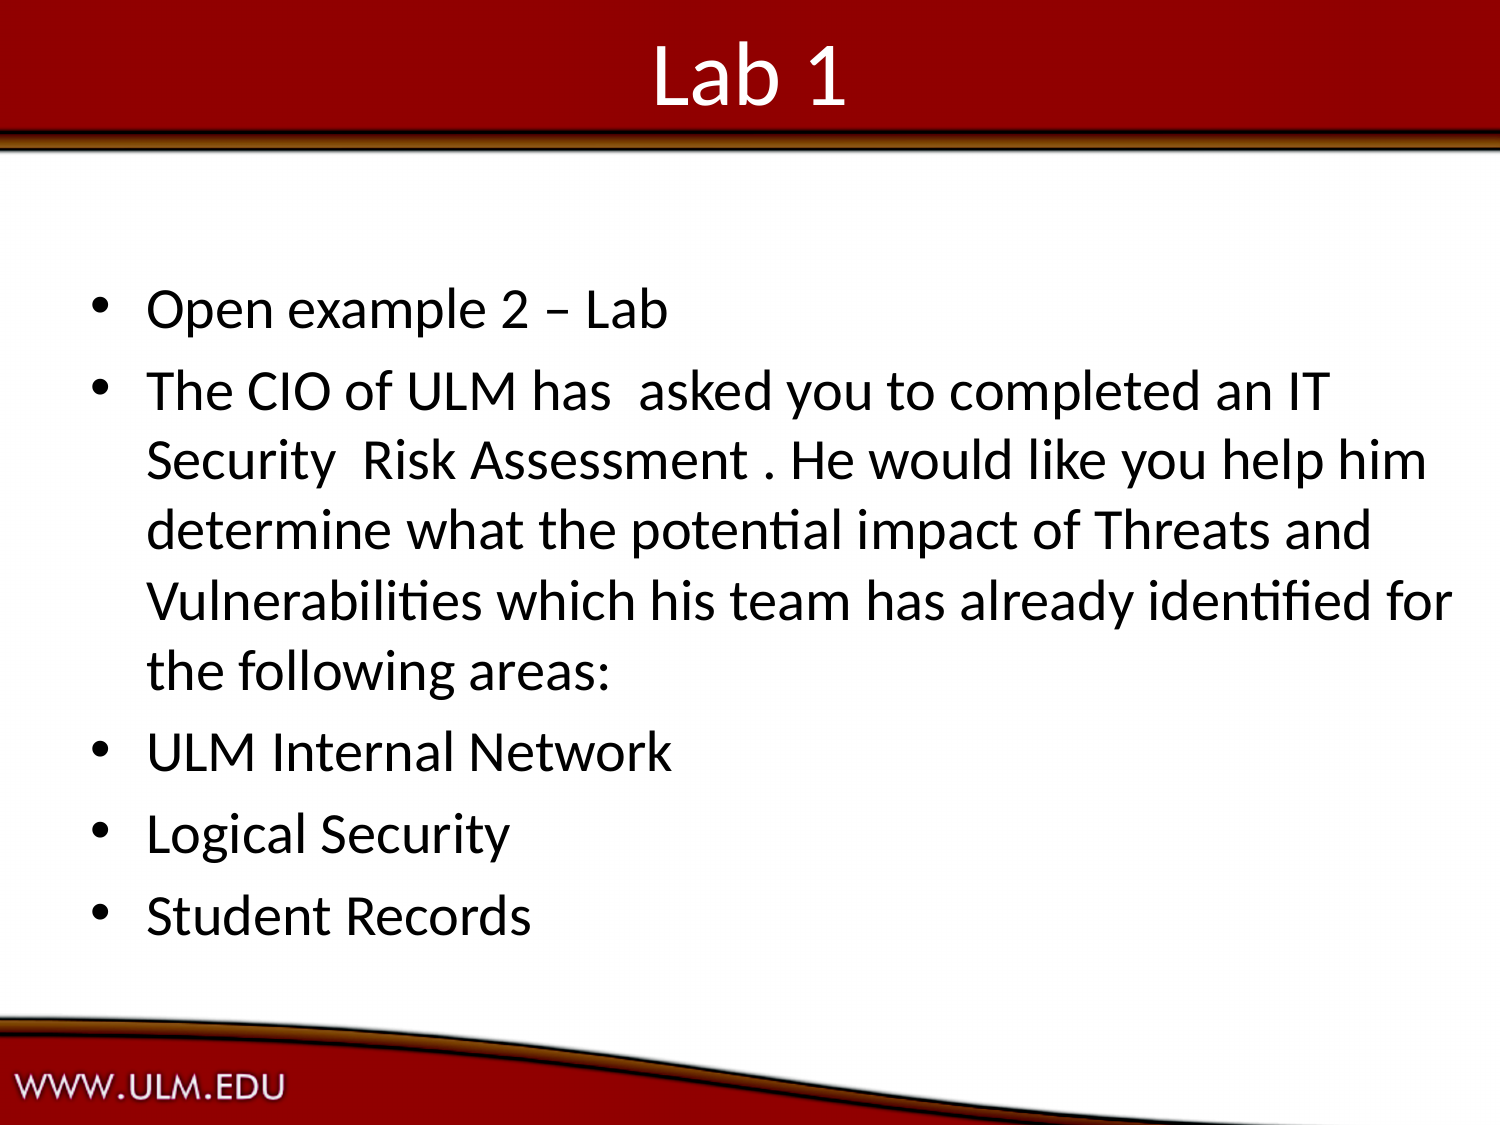

# Lab 1
Open example 2 – Lab
The CIO of ULM has  asked you to completed an IT Security  Risk Assessment . He would like you help him determine what the potential impact of Threats and Vulnerabilities which his team has already identified for the following areas:
ULM Internal Network
Logical Security
Student Records